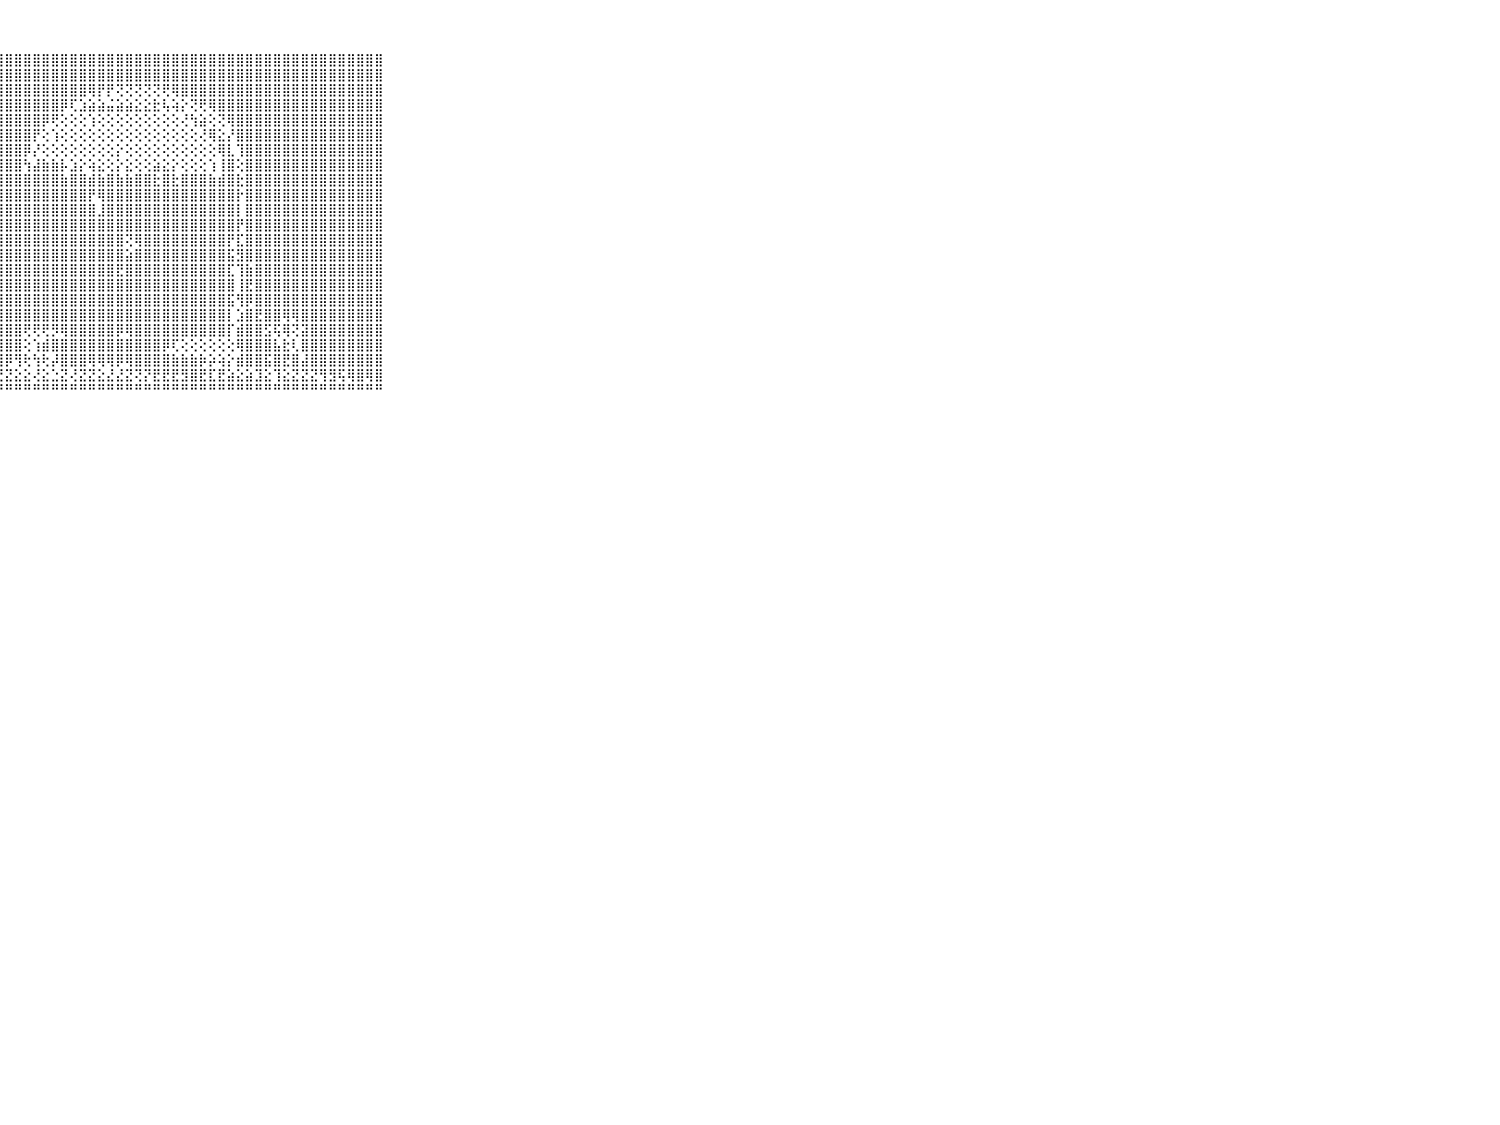

⠀⠀⠀⠀⠀⠀⠀⠀⠀⠀⠀⢸⣿⣿⣿⣿⣿⣿⣿⣿⣿⣿⣿⣿⣿⣿⣿⣿⣿⣿⣿⣿⣿⣿⣿⣿⣿⣿⣿⣿⣿⣿⣿⣿⣿⣿⣿⣿⣿⣿⣿⣿⣿⣿⣿⣿⣿⣿⣿⣿⣿⣿⣿⣿⣿⣿⣿⣿⣿⠀⠀⠀⠀⠀⠀⠀⠀⠀⠀⠀⠀
⠀⠀⠀⠀⠀⠀⠀⠀⠀⠀⠀⢸⣿⣿⣿⣿⣿⣿⣿⣿⣿⣿⣿⣿⣿⣿⣿⣿⣿⣿⣿⣿⣿⣿⣿⣿⣿⣿⣿⣿⣿⣿⣿⣿⣿⣿⣿⣿⣿⣿⣿⣿⣿⣿⣿⣿⣿⣿⣿⣿⣿⣿⣿⣿⣿⣿⣿⣿⣿⠀⠀⠀⠀⠀⠀⠀⠀⠀⠀⠀⠀
⠀⠀⠀⠀⠀⠀⠀⠀⠀⠀⠀⢸⣿⣿⣿⣿⣿⣿⣿⣿⣿⣿⣿⣿⣿⣿⣿⣿⣿⣿⣿⣿⣿⣿⣿⣿⣿⢿⡟⡟⢝⢝⢝⢝⢝⢟⢿⣿⣿⣿⣿⣿⣿⣿⣿⣿⣿⣿⣿⣿⣿⣿⣿⣿⣿⣿⣿⣿⣿⠀⠀⠀⠀⠀⠀⠀⠀⠀⠀⠀⠀
⠀⠀⠀⠀⠀⠀⠀⠀⠀⠀⠀⢸⣿⣿⣿⣿⣿⣿⣿⣿⣿⣿⣿⣿⣿⣿⣿⣿⣿⣿⣿⣿⣿⣿⡿⢏⣱⣵⣵⣬⣵⣵⣕⣕⣗⢧⢵⡕⢝⢟⢿⣿⣿⣿⣿⣿⣿⣿⣿⣿⣿⣿⣿⣿⣿⣿⣿⣿⣿⠀⠀⠀⠀⠀⠀⠀⠀⠀⠀⠀⠀
⠀⠀⠀⠀⠀⠀⠀⠀⠀⠀⠀⢸⣿⣿⣿⣿⣿⣿⣿⣿⣿⣿⣿⣿⣿⣿⣿⣿⣿⣿⣿⣿⡿⢟⢕⢕⢕⢱⢕⢕⢕⢕⢕⢕⢕⢕⢕⢜⢳⣵⢕⢝⢿⣿⣿⣿⣿⣿⣿⣿⣿⣿⣿⣿⣿⣿⣿⣿⣿⠀⠀⠀⠀⠀⠀⠀⠀⠀⠀⠀⠀
⠀⠀⠀⠀⠀⠀⠀⠀⠀⠀⠀⢸⣿⣿⣿⣿⣿⣿⣿⣿⣿⣿⣿⣿⣿⣿⣿⣿⣿⣿⣿⡟⢕⢱⢕⢕⢕⢕⢕⢕⢕⢕⢕⢕⢕⢕⢕⢕⢕⢜⢿⣕⡜⣿⣿⣿⣿⣿⣿⣿⣿⣿⣿⣿⣿⣿⣿⣿⣿⠀⠀⠀⠀⠀⠀⠀⠀⠀⠀⠀⠀
⠀⠀⠀⠀⠀⠀⠀⠀⠀⠀⠀⢸⣿⣿⣿⣿⣿⣿⣿⣿⣿⣿⣿⣿⣿⣿⣿⣿⣿⣿⡿⡜⢕⢕⢕⢕⢕⢕⢕⢕⡕⢕⢕⢕⢕⢕⢕⢕⢕⢕⢕⢿⣇⢹⣿⣿⣿⣿⣿⣿⣿⣿⣿⣿⣿⣿⣿⣿⣿⠀⠀⠀⠀⠀⠀⠀⠀⠀⠀⠀⠀
⠀⠀⠀⠀⠀⠀⠀⠀⠀⠀⠀⢸⣿⣿⣿⣿⣿⣿⣿⣿⣿⣿⣿⣿⣿⣿⣿⣿⣿⣿⢳⣼⣷⣷⡧⣱⡕⢵⣕⢕⡕⣕⢕⢕⣵⣕⡕⢕⢕⢕⢱⢸⣿⢕⣿⣿⣿⣿⣿⣿⣿⣿⣿⣿⣿⣿⣿⣿⣿⠀⠀⠀⠀⠀⠀⠀⠀⠀⠀⠀⠀
⠀⠀⠀⠀⠀⠀⠀⠀⠀⠀⠀⢸⣿⣿⣿⣿⣿⣿⣿⣿⣿⣿⣿⣿⣿⣿⣿⣿⣿⣿⣿⣿⣿⣿⣷⣿⣿⣾⣷⣿⣷⣷⣿⣿⣗⣿⣗⣿⣿⣿⣷⣾⣿⣗⣿⣿⣿⣿⣿⣿⣿⣿⣿⣿⣿⣿⣿⣿⣿⠀⠀⠀⠀⠀⠀⠀⠀⠀⠀⠀⠀
⠀⠀⠀⠀⠀⠀⠀⠀⠀⠀⠀⢸⣿⣿⣿⣿⣿⣿⣿⣿⣿⣿⣿⣿⣿⣿⣿⣿⣿⣿⣿⣿⣿⣿⣿⣿⣿⡟⢿⣿⣿⣿⣿⣿⣿⣿⣿⣿⣿⣿⣿⣿⣿⡗⣿⣿⣿⣿⣿⣿⣿⣿⣿⣿⣿⣿⣿⣿⣿⠀⠀⠀⠀⠀⠀⠀⠀⠀⠀⠀⠀
⠀⠀⠀⠀⠀⠀⠀⠀⠀⠀⠀⢸⣿⣿⣿⣿⣿⣿⣿⣿⣿⣿⣿⣿⣿⣿⣿⣿⣿⣿⣿⣿⣿⣿⣿⣿⣿⣿⣸⣿⣿⣿⣿⣿⣿⣿⣿⣿⣿⣿⣿⣿⣿⡇⣿⣿⣿⣿⣿⣿⣿⣿⣿⣿⣿⣿⣿⣿⣿⠀⠀⠀⠀⠀⠀⠀⠀⠀⠀⠀⠀
⠀⠀⠀⠀⠀⠀⠀⠀⠀⠀⠀⢸⣿⣿⣿⣿⣿⣿⣿⣿⣿⣿⣿⣿⣿⣿⣿⣿⣿⣿⣿⣿⣿⣿⣿⣿⣿⣿⣿⣿⣿⣿⣿⣿⣿⣿⣿⣿⣿⣿⣿⣿⣿⡟⣿⣿⣿⣿⣿⣿⣿⣿⣿⣿⣿⣿⣿⣿⣿⠀⠀⠀⠀⠀⠀⠀⠀⠀⠀⠀⠀
⠀⠀⠀⠀⠀⠀⠀⠀⠀⠀⠀⢸⣿⣿⣿⣿⣿⣿⣿⣿⣿⣿⣿⣿⣿⣿⣿⣿⣿⣿⣿⣿⣿⣿⣿⣿⣿⣿⣿⣿⣿⢝⢿⣿⣿⣿⣿⣿⣿⣿⣿⣿⡟⣏⣿⣿⣿⣿⣿⣿⣿⣿⣿⣿⣿⣿⣿⣿⣿⠀⠀⠀⠀⠀⠀⠀⠀⠀⠀⠀⠀
⠀⠀⠀⠀⠀⠀⠀⠀⠀⠀⠀⢸⣿⣿⣿⣿⣿⣿⣿⣿⣿⣿⣿⣿⣿⣿⣿⣿⣿⣿⣿⣿⣿⣿⣿⣿⣿⣿⣿⣿⣿⣵⣿⣿⣿⣿⣿⣿⣿⣿⣿⣿⣯⣻⣿⣿⣿⣿⣿⣿⣿⣿⣿⣿⣿⣿⣿⣿⣿⠀⠀⠀⠀⠀⠀⠀⠀⠀⠀⠀⠀
⠀⠀⠀⠀⠀⠀⠀⠀⠀⠀⠀⢸⣿⣿⣿⣿⣿⣿⣿⣿⣿⣿⣿⣿⣿⣿⣿⣿⣿⣿⣿⣿⣿⣿⣿⣿⣿⣿⣿⣿⣟⣿⣿⣿⣿⣿⣿⣿⣿⣿⣿⣿⣏⢹⣷⣿⣿⣿⣿⣿⣿⣿⣿⣿⣿⣿⣿⣿⣿⠀⠀⠀⠀⠀⠀⠀⠀⠀⠀⠀⠀
⠀⠀⠀⠀⠀⠀⠀⠀⠀⠀⠀⢸⣿⣿⣿⣿⣿⣿⣿⣿⣿⣿⣿⣿⣿⣿⣿⣿⣿⣿⣿⣿⣿⣿⣿⣿⣿⣿⣿⣿⣿⣿⣿⣿⣿⣿⣿⣿⣿⣿⣿⣿⣿⢸⣟⣿⣿⣿⣿⣿⣿⣿⣿⣿⣿⣿⣿⣿⣿⠀⠀⠀⠀⠀⠀⠀⠀⠀⠀⠀⠀
⠀⠀⠀⠀⠀⠀⠀⠀⠀⠀⠀⢸⣿⣿⣿⣿⣿⣿⣿⣿⣿⣿⣿⣿⣿⣿⣿⣿⣿⣿⣿⣿⣿⣿⣿⣿⣿⣿⣿⣿⣿⣿⣿⣿⣿⣿⣿⣿⣿⣿⣿⣿⣯⢻⡿⣿⣿⣿⣿⣿⣿⣿⣿⣿⣿⣿⣿⣿⣿⠀⠀⠀⠀⠀⠀⠀⠀⠀⠀⠀⠀
⠀⠀⠀⠀⠀⠀⠀⠀⠀⠀⠀⢸⣿⣿⣿⣿⣿⣿⣿⣿⣿⣿⣿⣿⣿⣿⣿⣿⣿⣿⣿⣿⣿⣿⣿⣿⣿⣿⣿⣿⣿⣿⣿⣿⣿⣿⣿⣿⣿⣿⣿⣿⡇⣱⣿⣟⣿⣿⢿⢿⣿⣿⣿⣿⣿⣿⣿⣿⣿⠀⠀⠀⠀⠀⠀⠀⠀⠀⠀⠀⠀
⠀⠀⠀⠀⠀⠀⠀⠀⠀⠀⠀⢸⣿⣿⣿⣿⣿⣿⣿⣿⣿⣿⣿⣿⣿⣿⣿⣿⣿⣿⢟⢟⢟⡻⢿⣿⣿⣿⣿⣿⡿⢿⣿⣿⣿⣿⣿⣿⣿⣿⣿⣿⡏⣾⣿⣿⣫⢯⢿⢝⣽⣿⣿⣿⣿⣿⣿⣿⣿⠀⠀⠀⠀⠀⠀⠀⠀⠀⠀⠀⠀
⠀⠀⠀⠀⠀⠀⠀⠀⠀⠀⠀⢸⣿⣿⣿⣿⣿⣿⣻⣿⣿⣿⣿⣿⡿⡿⡿⣿⣿⣿⢕⢱⣾⣿⣿⣿⣿⣿⣿⣿⣿⣿⣿⣿⣿⡿⢏⢕⢕⢕⢕⢕⢕⢿⣿⣿⣿⣧⣗⢇⣿⣿⣿⣿⣿⣿⣿⣿⣿⠀⠀⠀⠀⠀⠀⠀⠀⠀⠀⠀⠀
⠀⠀⠀⠀⠀⠀⠀⠀⠀⠀⠀⢸⢿⣿⡿⢟⣿⣿⣧⢻⣿⣿⣿⣿⣿⣷⣹⢿⡿⢻⢗⢳⢗⡼⣿⣿⣿⢿⢿⢿⡿⢿⣿⣿⣿⣿⣷⣷⣷⡷⡵⢵⡕⣾⣿⣿⣯⣿⣟⣿⣼⣿⣿⣿⣿⣿⣿⣿⣿⠀⠀⠀⠀⠀⠀⠀⠀⠀⠀⠀⠀
⠀⠀⠀⠀⠀⠀⠀⠀⠀⠀⠀⢈⢑⢅⢱⢗⢟⢏⢜⢕⣝⣹⢝⣜⣝⢕⣝⣝⣝⣕⣕⢜⣕⣑⣝⢜⣝⣝⣕⣜⣜⣝⢝⡝⣟⣟⣟⣻⣿⣟⣏⣟⣵⣕⣵⣹⣕⢹⣕⣝⣝⣝⢻⣻⢯⢿⣿⢿⣿⠀⠀⠀⠀⠀⠀⠀⠀⠀⠀⠀⠀
⠀⠀⠀⠀⠀⠀⠀⠀⠀⠀⠀⠘⠛⠛⠛⠛⠛⠛⠛⠛⠛⠛⠛⠛⠛⠛⠛⠛⠛⠛⠛⠛⠛⠛⠛⠛⠛⠛⠛⠛⠛⠛⠛⠛⠛⠛⠛⠛⠛⠛⠛⠛⠛⠛⠛⠛⠛⠛⠛⠛⠛⠛⠛⠛⠛⠛⠛⠛⠛⠀⠀⠀⠀⠀⠀⠀⠀⠀⠀⠀⠀